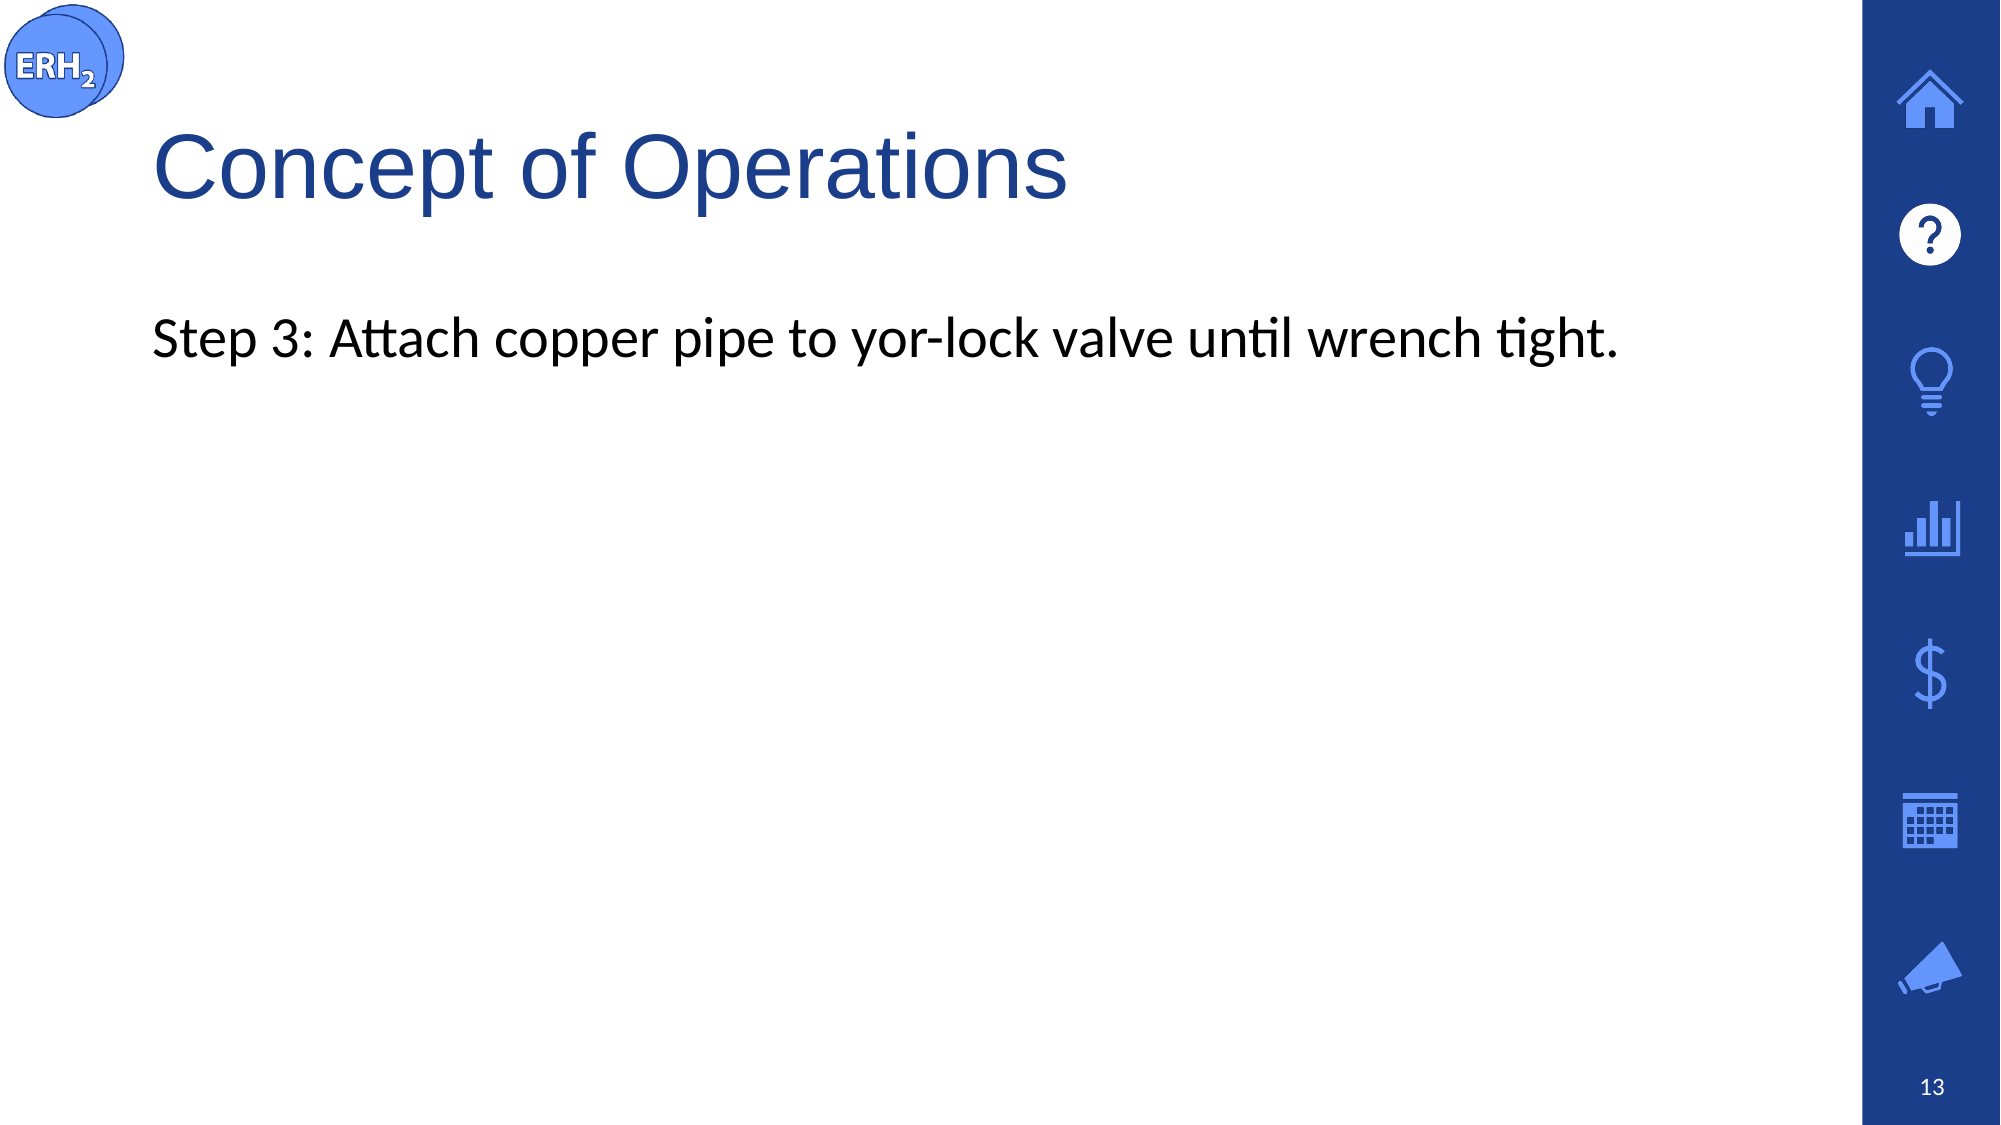

# Concept of Operations
Step 3: Attach copper pipe to yor-lock valve until wrench tight.